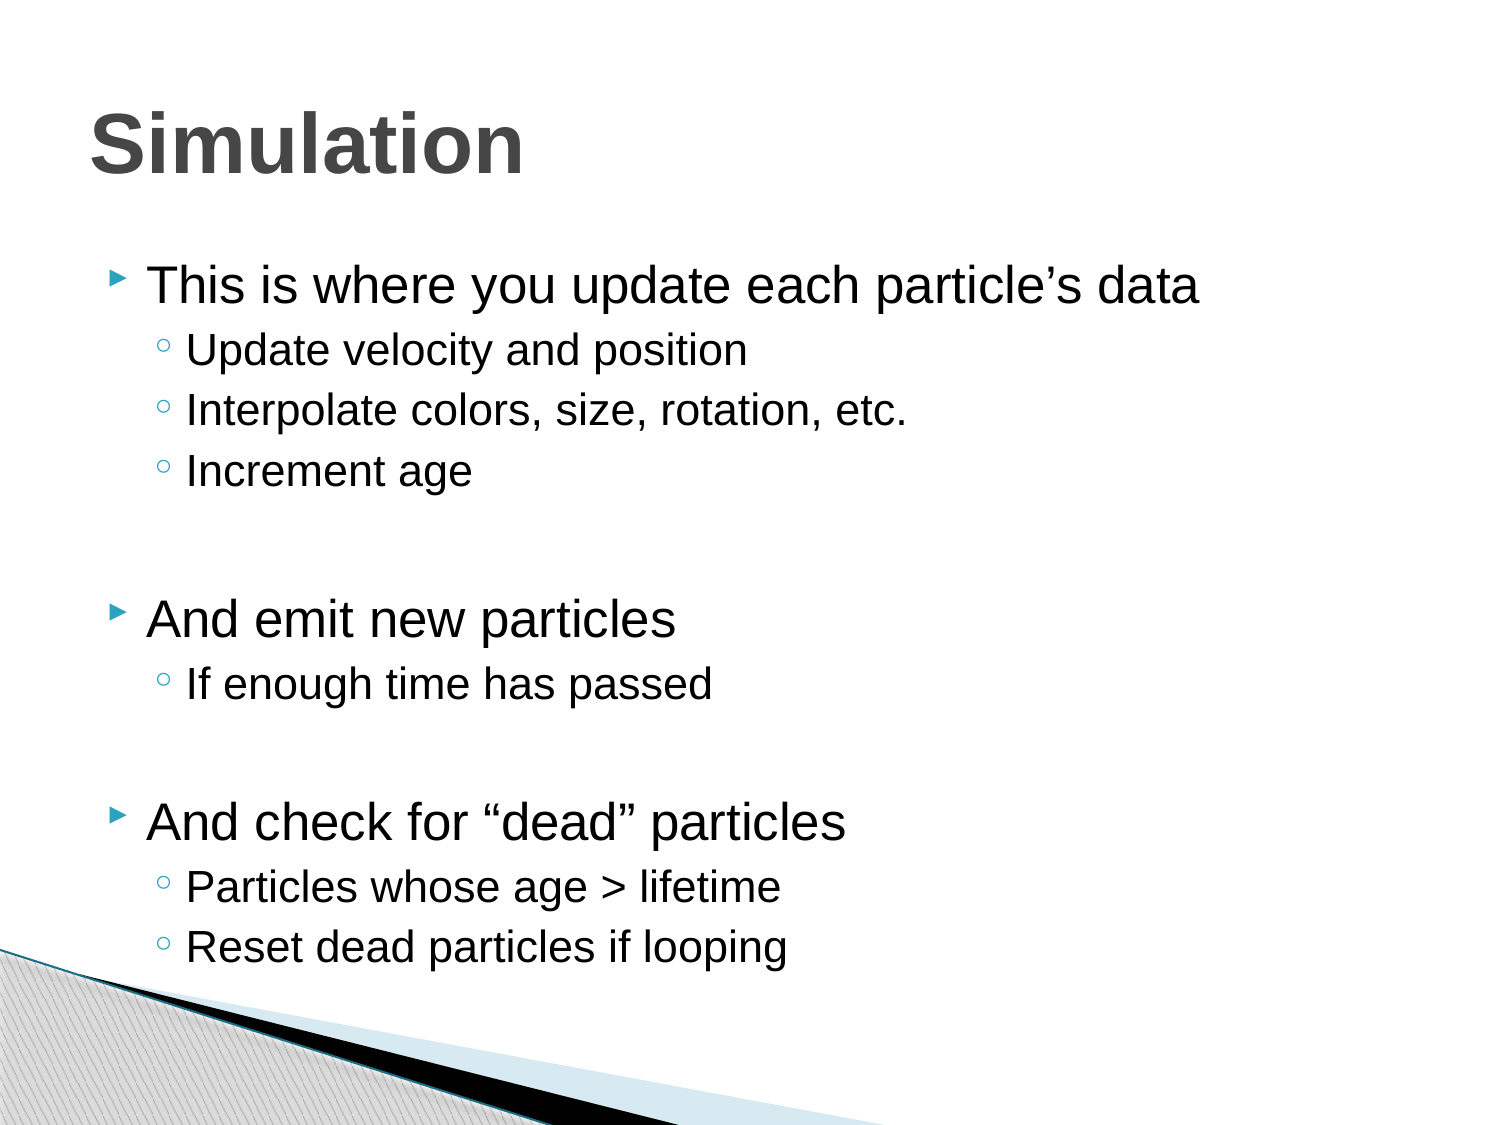

# Simulation
This is where you update each particle’s data
Update velocity and position
Interpolate colors, size, rotation, etc.
Increment age

And emit new particles
If enough time has passed

And check for “dead” particles
Particles whose age > lifetime
Reset dead particles if looping